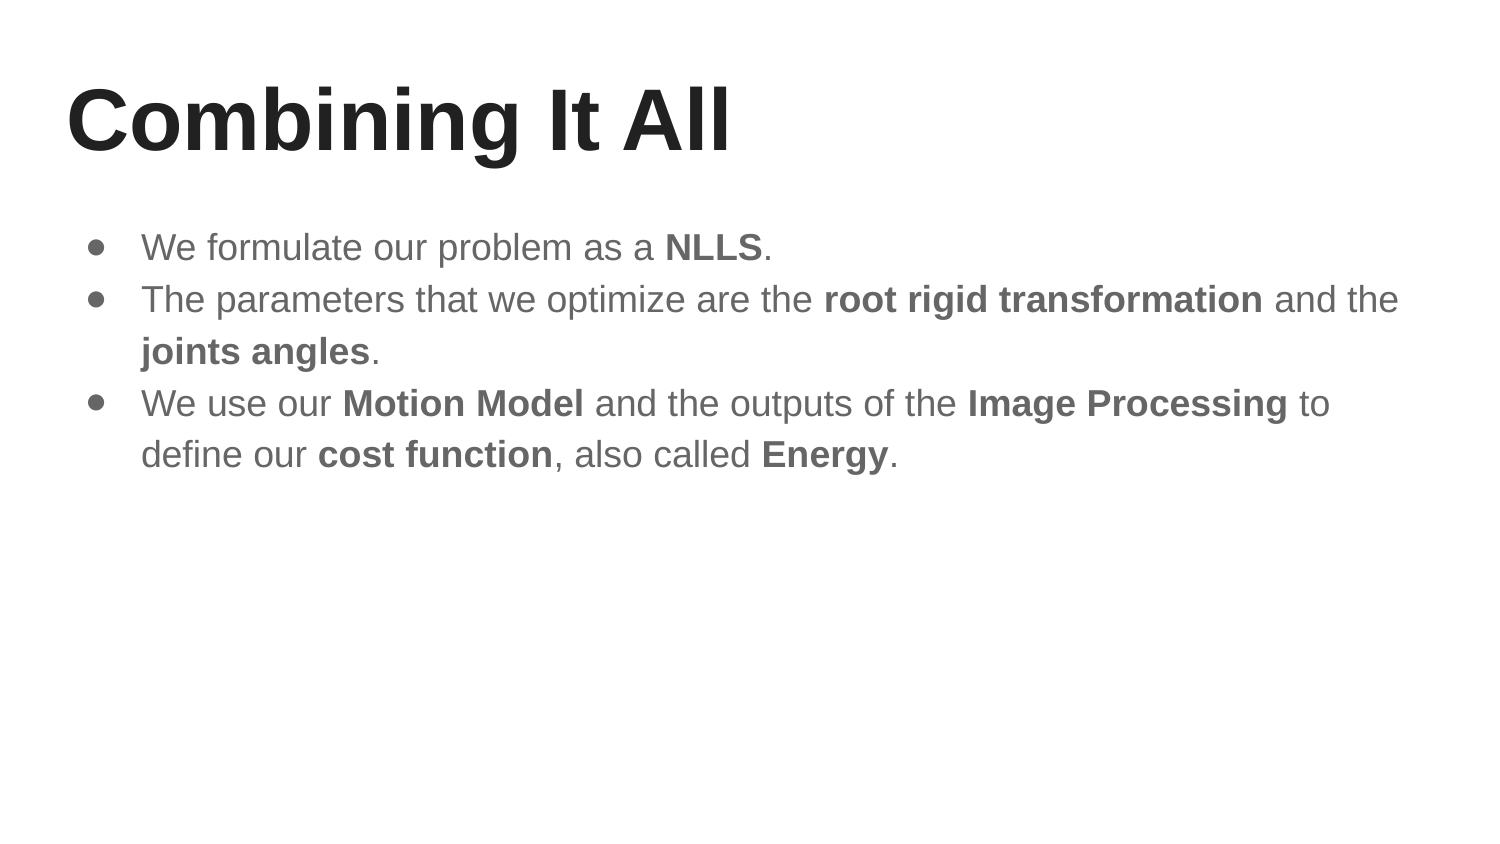

# Combining It All
We formulate our problem as a NLLS.
The parameters that we optimize are the root rigid transformation and the joints angles.
We use our Motion Model and the outputs of the Image Processing to define our cost function, also called Energy.